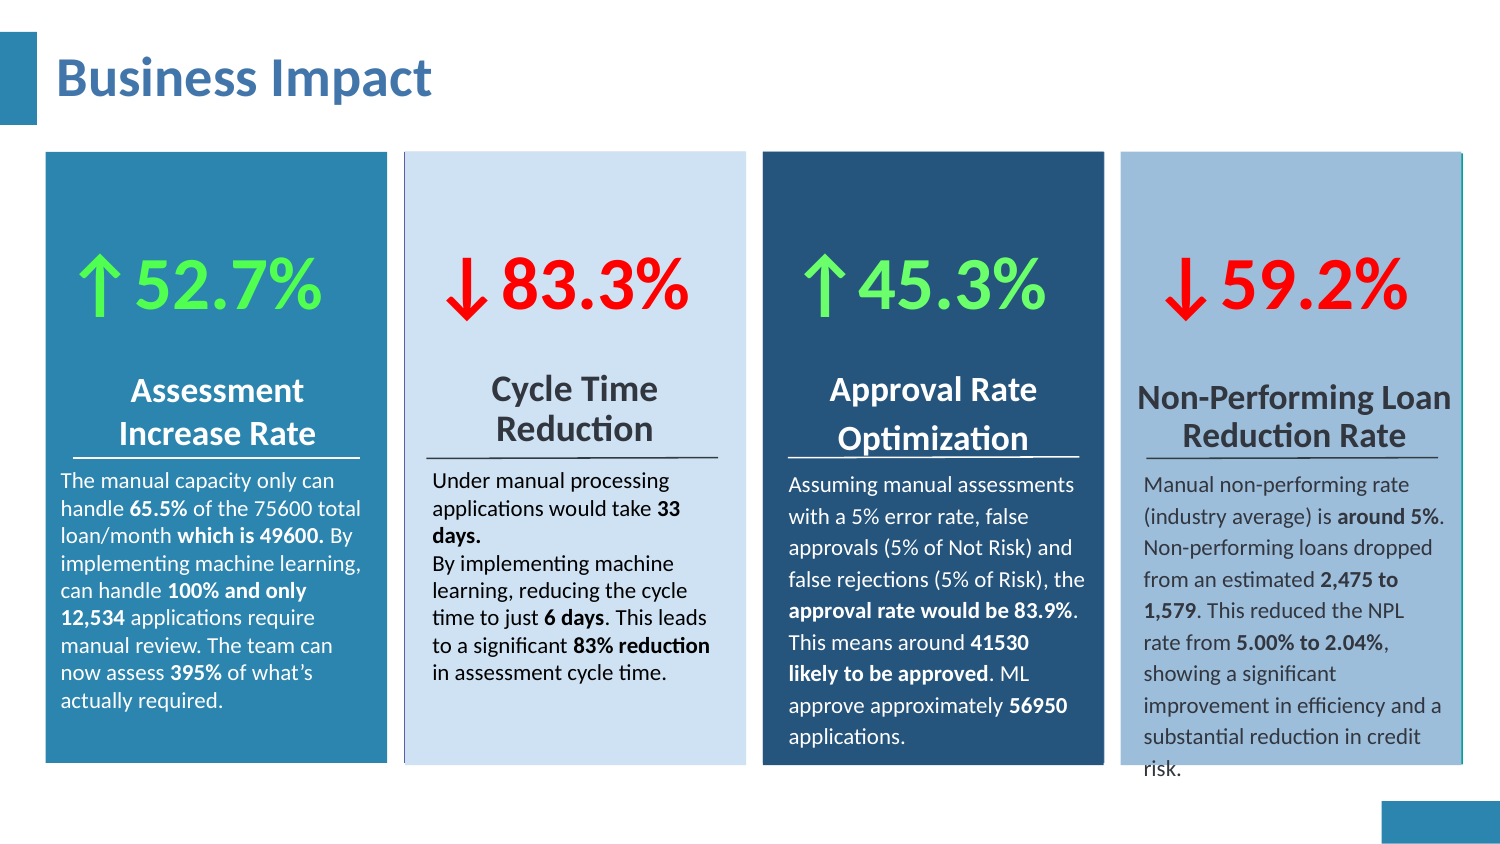

# Business Impact

↑52.7%
↓83.3%
↑45.3%
↓59.2%
Non-Performing Loan Reduction Rate
Cycle Time Reduction
Approval Rate Optimization
Assessment Increase Rate
The manual capacity only can handle 65.5% of the 75600 total loan/month which is 49600. By implementing machine learning, can handle 100% and only 12,534 applications require manual review. The team can now assess 395% of what’s actually required.

Under manual processing applications would take 33 days.
By implementing machine learning, reducing the cycle time to just 6 days. This leads to a significant 83% reduction in assessment cycle time.

Assuming manual assessments with a 5% error rate, false approvals (5% of Not Risk) and false rejections (5% of Risk), the approval rate would be 83.9%. This means around 41530  likely to be approved. ML approve approximately 56950 applications.

Manual non-performing rate (industry average) is around 5%. Non-performing loans dropped from an estimated 2,475 to 1,579. This reduced the NPL rate from 5.00% to 2.04%, showing a significant improvement in efficiency and a substantial reduction in credit risk.